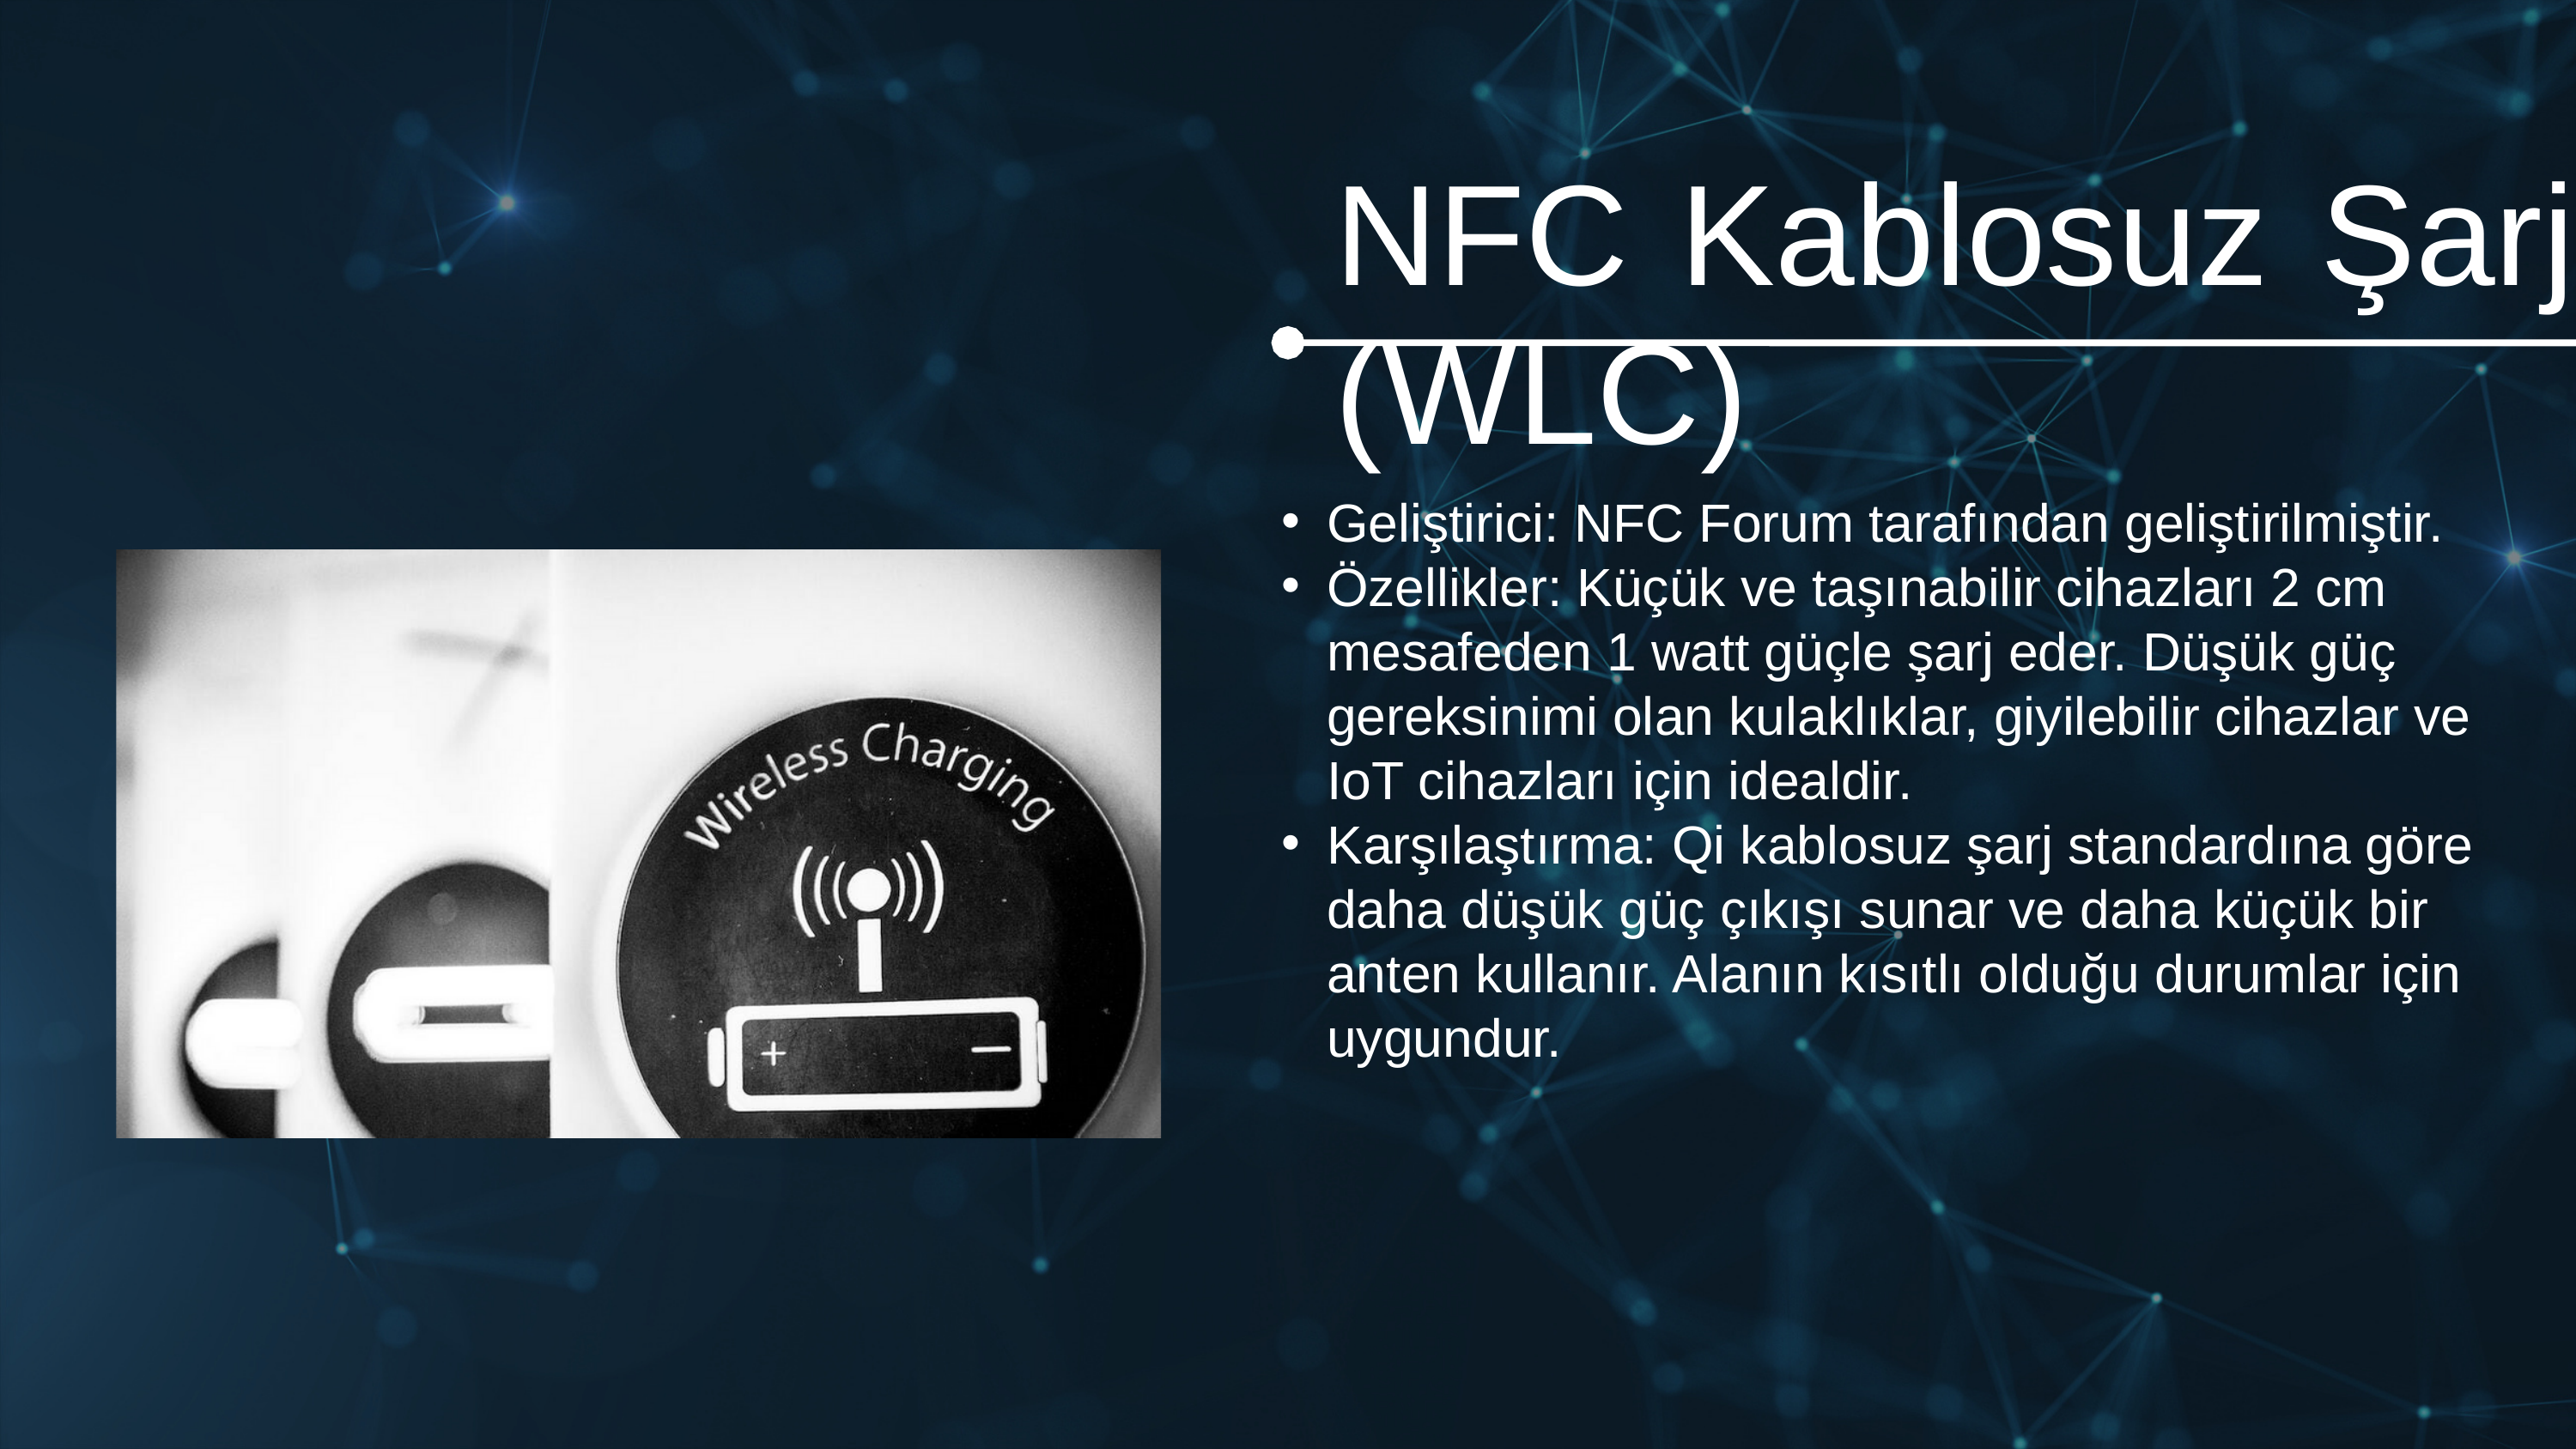

NFC Kablosuz Şarj (WLC)

Geliştirici: NFC Forum tarafından geliştirilmiştir.
Özellikler: Küçük ve taşınabilir cihazları 2 cm mesafeden 1 watt güçle şarj eder. Düşük güç gereksinimi olan kulaklıklar, giyilebilir cihazlar ve IoT cihazları için idealdir.
Karşılaştırma: Qi kablosuz şarj standardına göre daha düşük güç çıkışı sunar ve daha küçük bir anten kullanır. Alanın kısıtlı olduğu durumlar için uygundur.